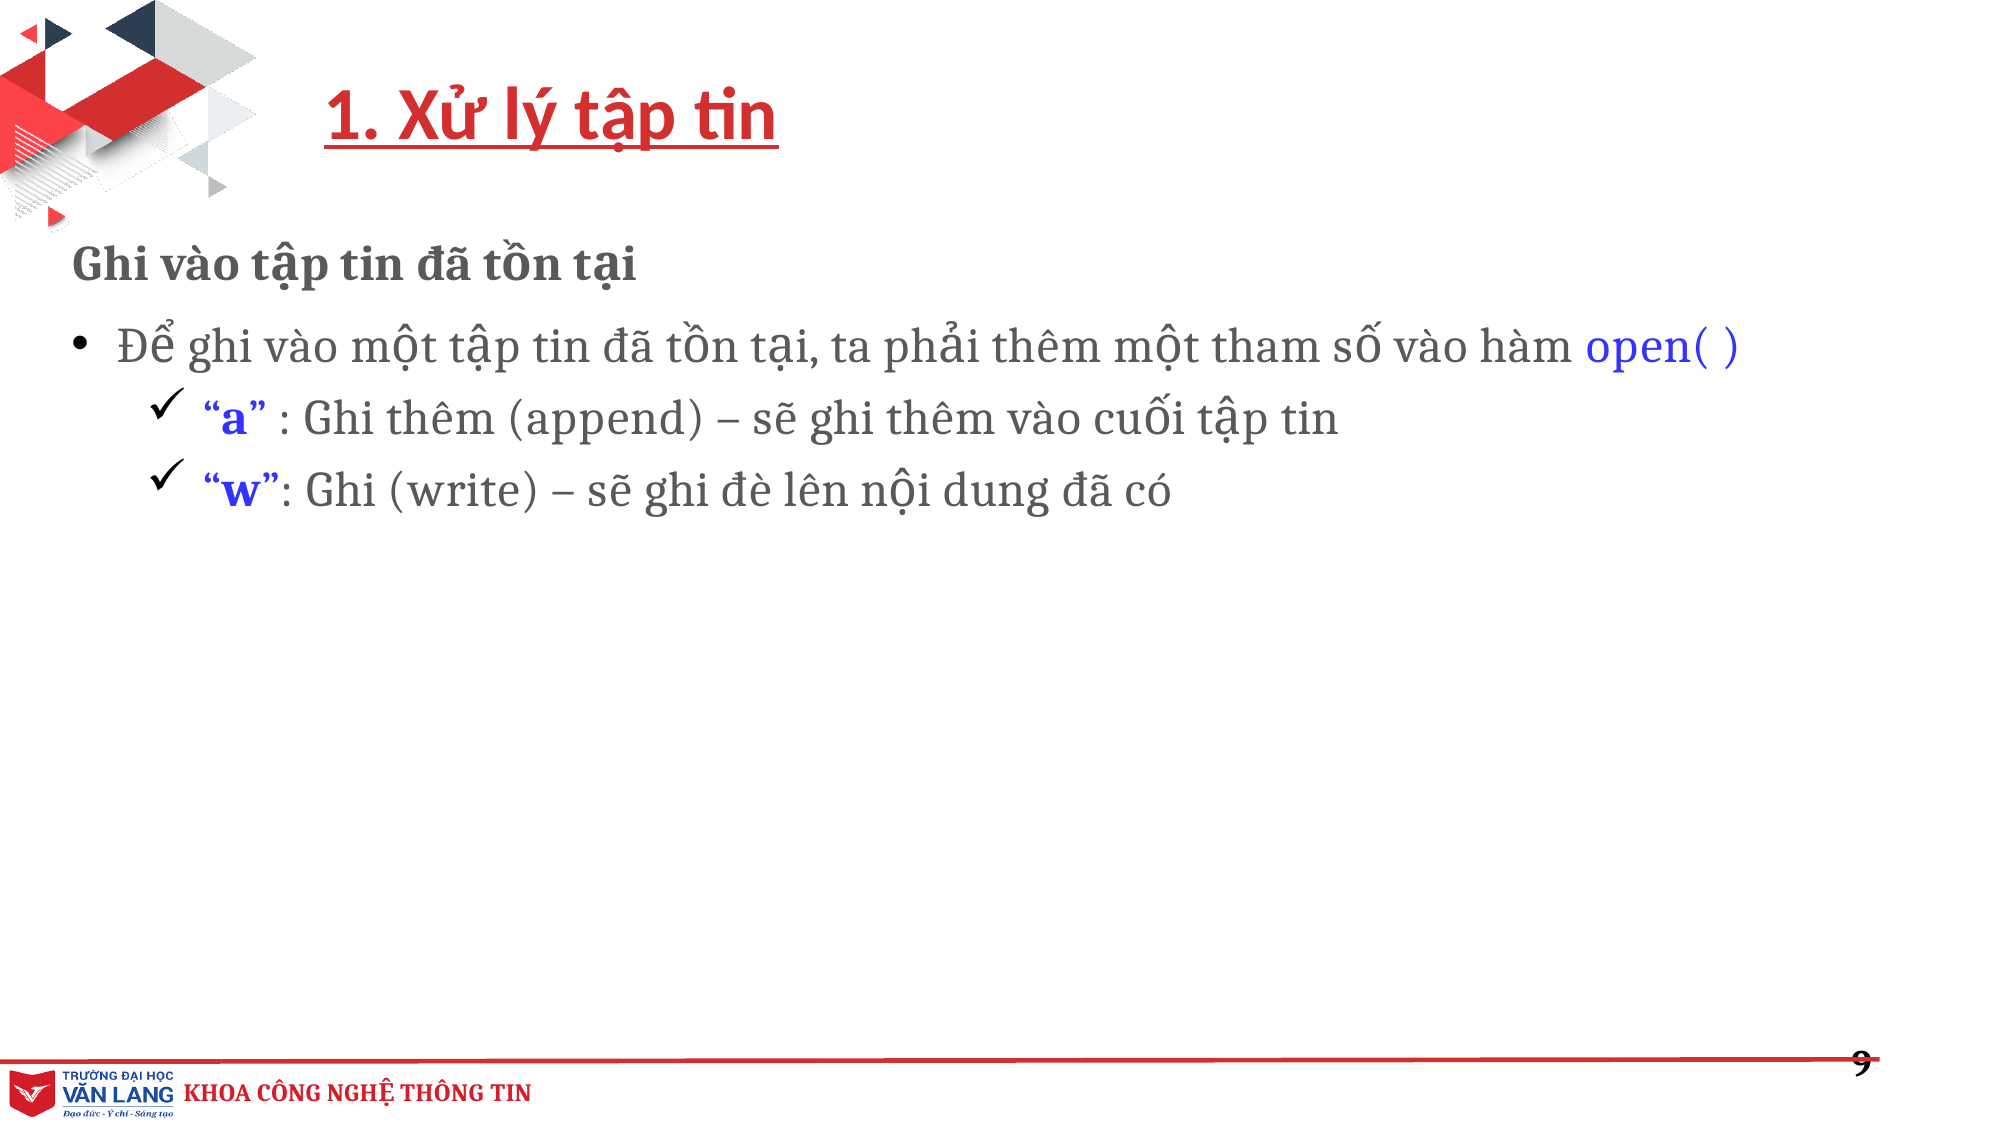

1. Xử lý tập tin

Ghi vào tập tin đã tồn tại
Để ghi vào một tập tin đã tồn tại, ta phải thêm một tham số vào hàm open( )
“a” : Ghi thêm (append) – sẽ ghi thêm vào cuối tập tin
“w”: Ghi (write) – sẽ ghi đè lên nội dung đã có